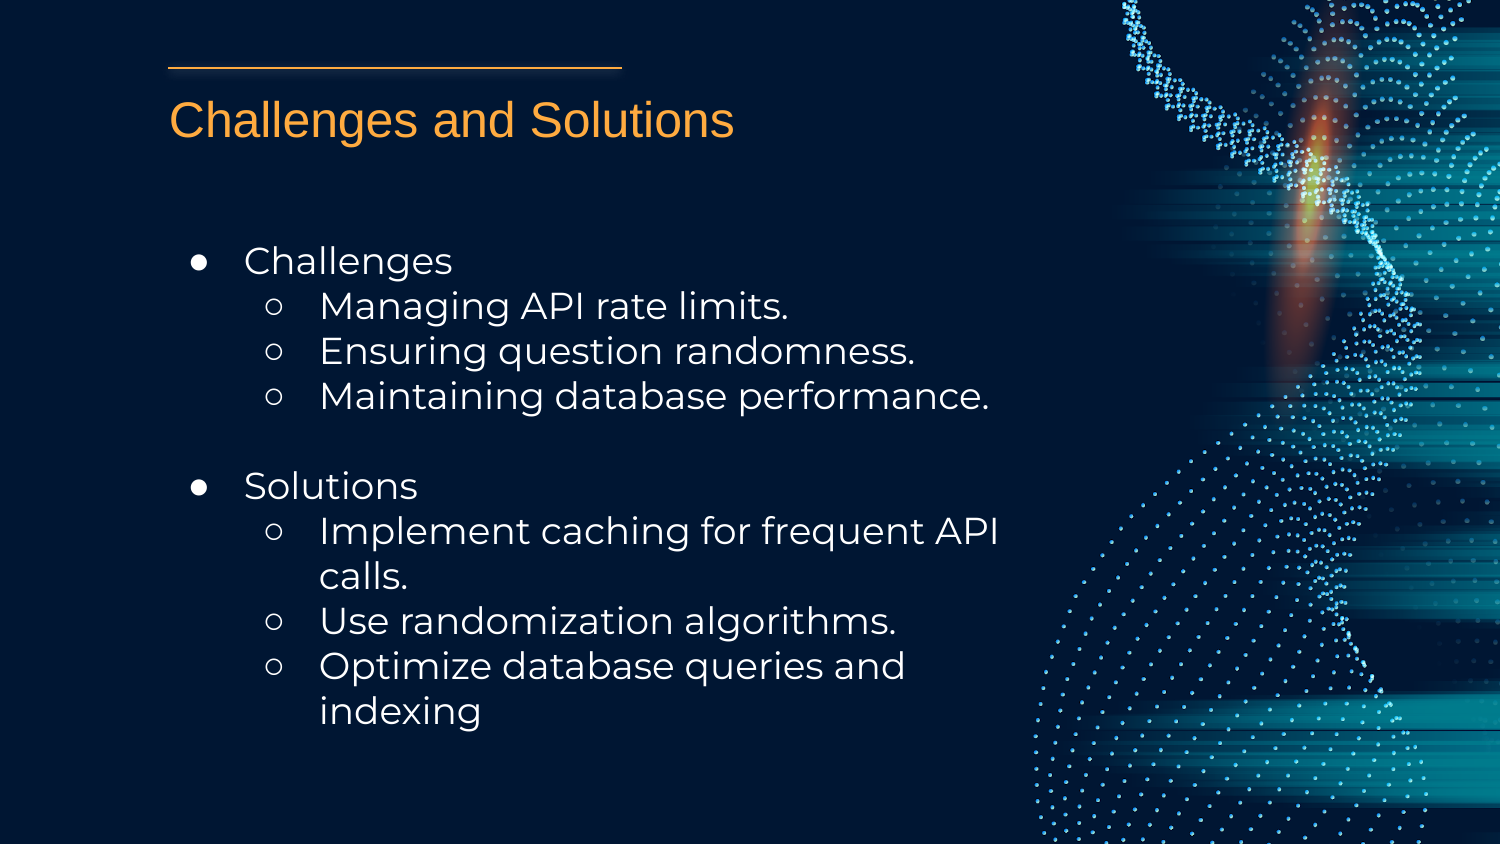

# Challenges and Solutions

Challenges
Managing API rate limits.
Ensuring question randomness.
Maintaining database performance.

Solutions
Implement caching for frequent API calls.
Use randomization algorithms.
Optimize database queries and indexing